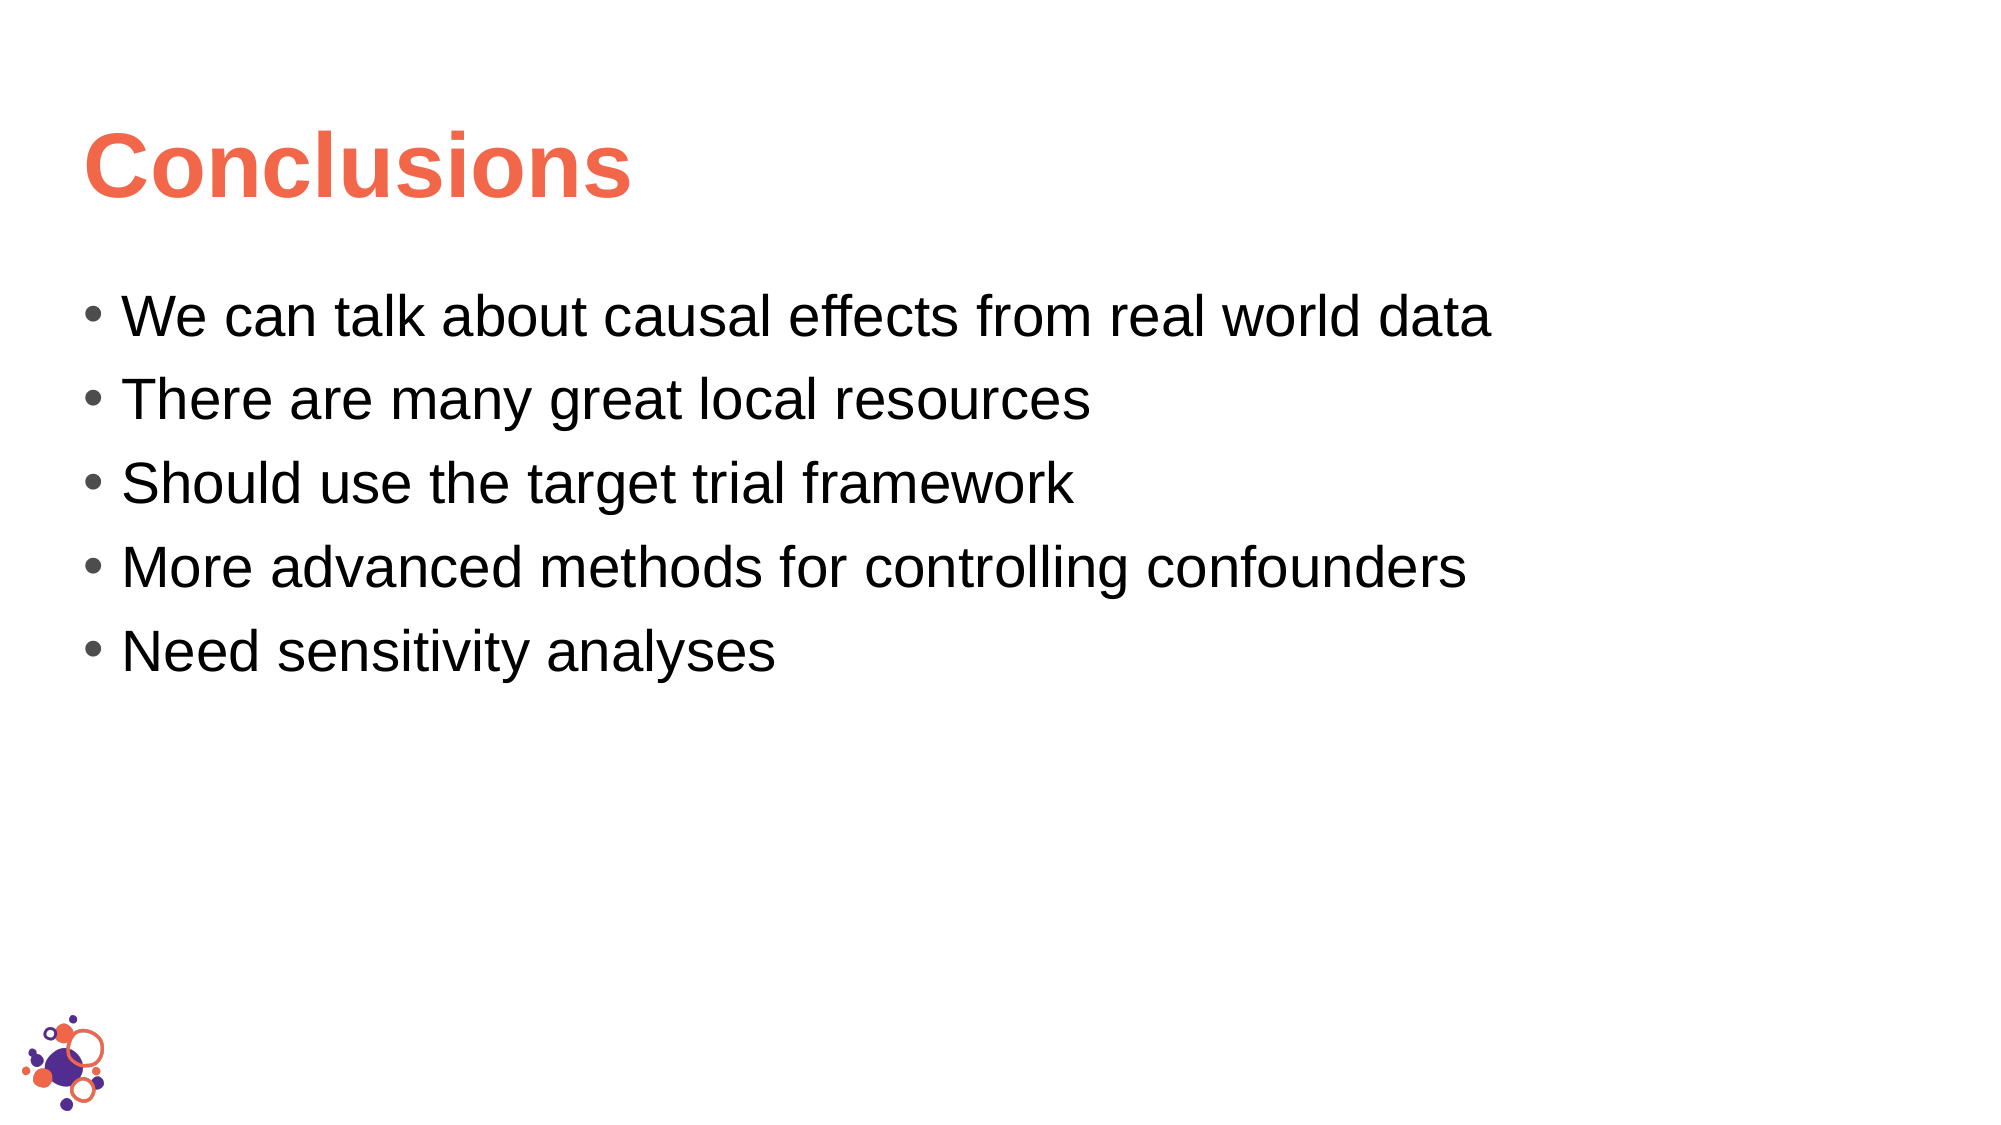

# Conclusions
We can talk about causal effects from real world data
There are many great local resources
Should use the target trial framework
More advanced methods for controlling confounders
Need sensitivity analyses